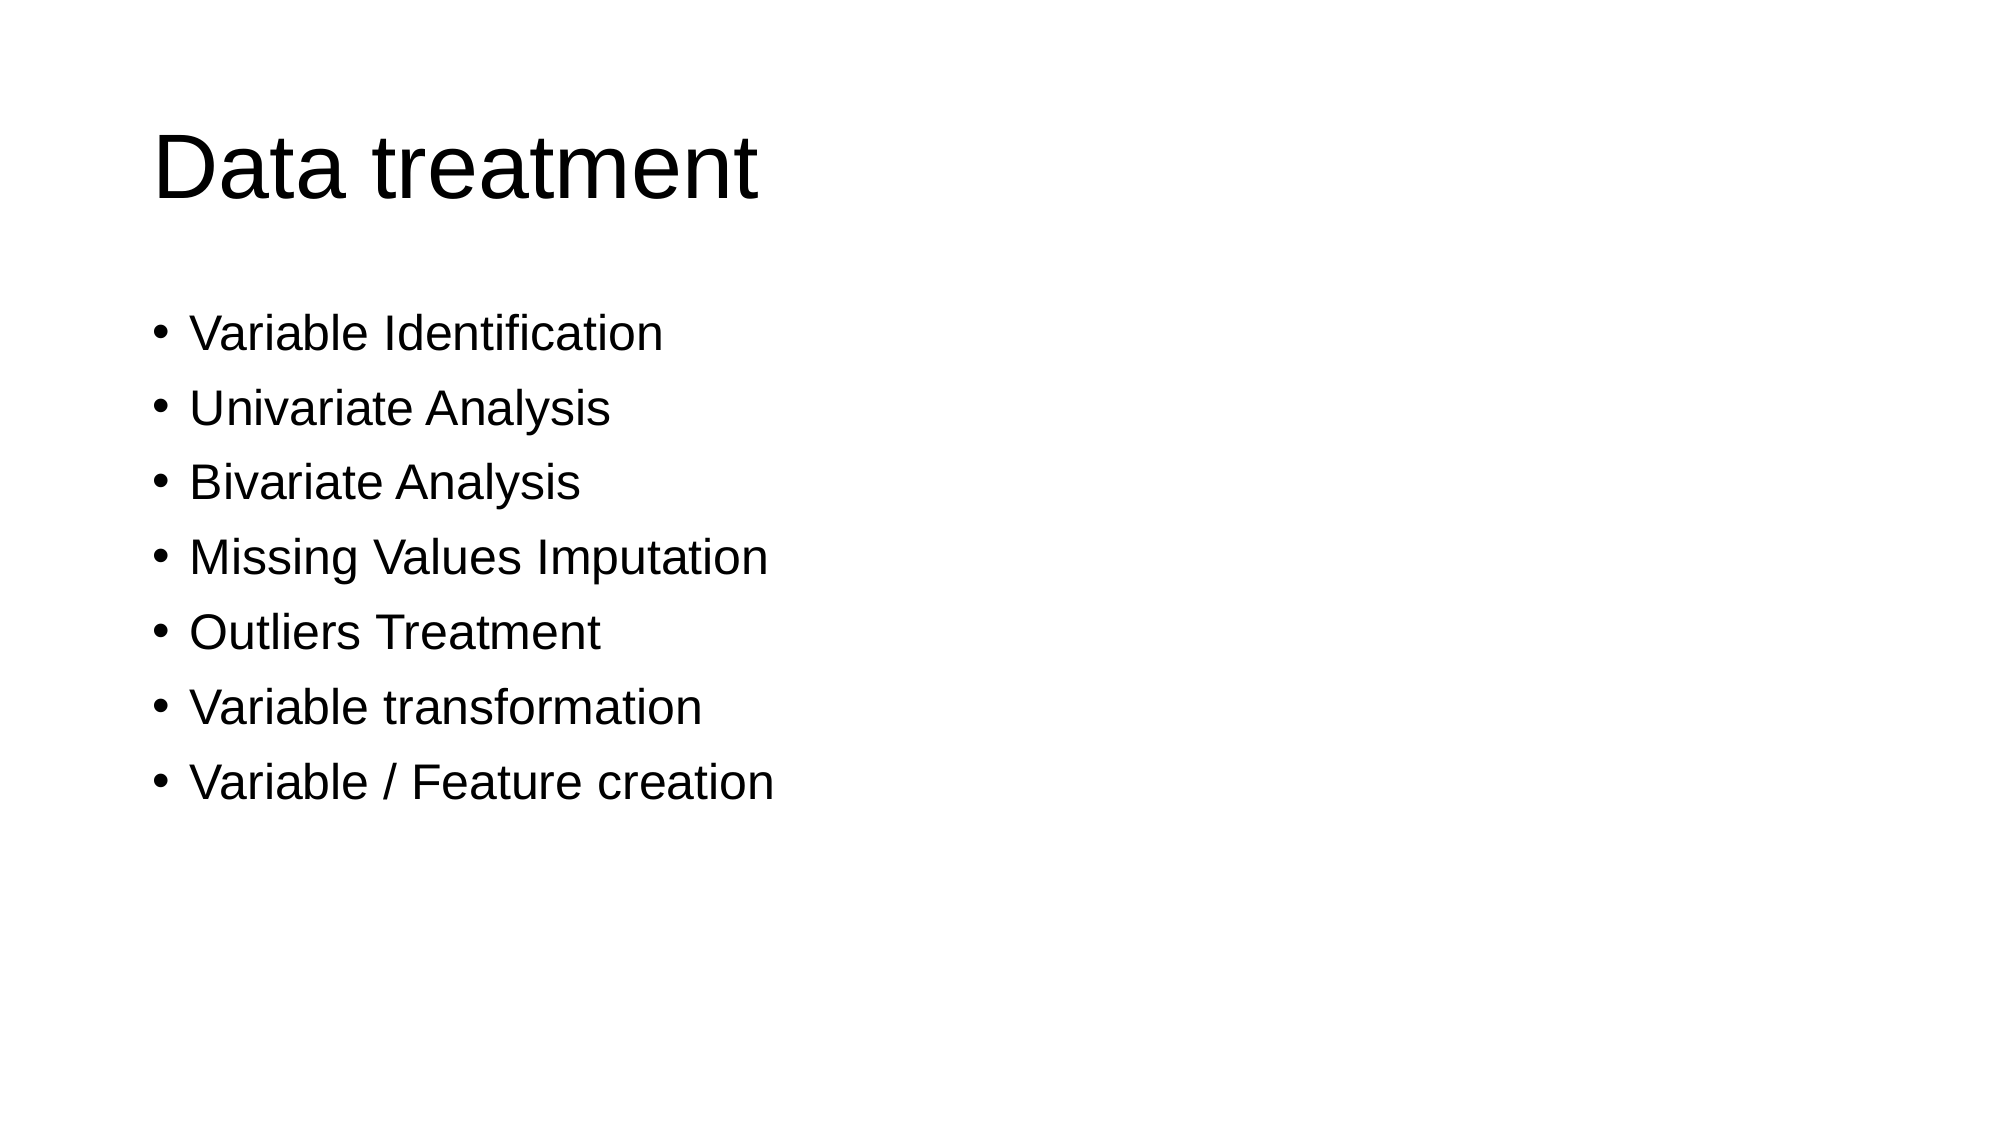

# Data treatment
Variable Identification
Univariate Analysis
Bivariate Analysis
Missing Values Imputation
Outliers Treatment
Variable transformation
Variable / Feature creation